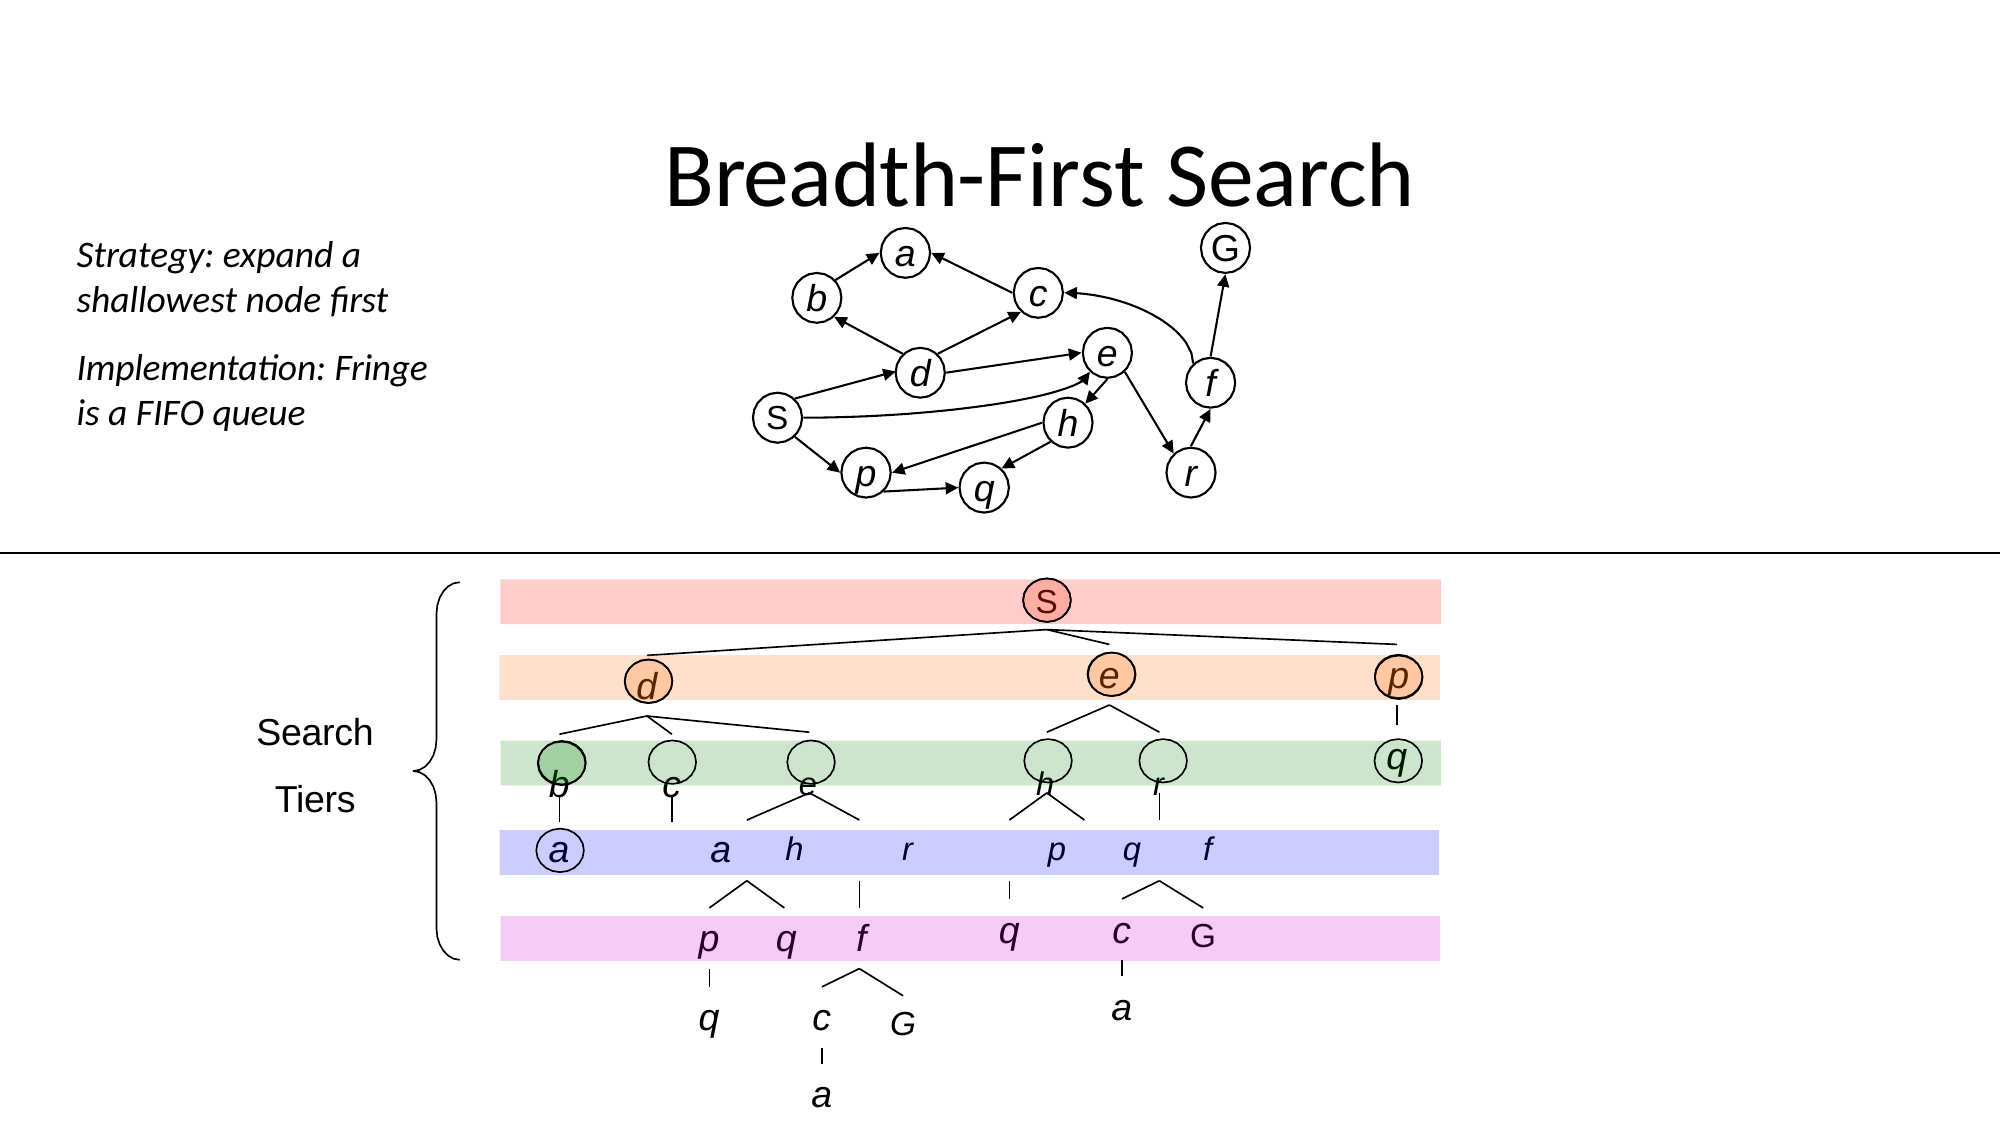

# Breadth-First Search
G

a

Strategy: expand a shallowest node first
Implementation: Fringe is a FIFO queue

c

b

e

d

f

S
h

p
r

q

S

e	p
d
b	c	e	h	r
Search Tiers

q

a	a	h	r	p	q	f
q	c
G
p	q	f
q

a
c
a
G